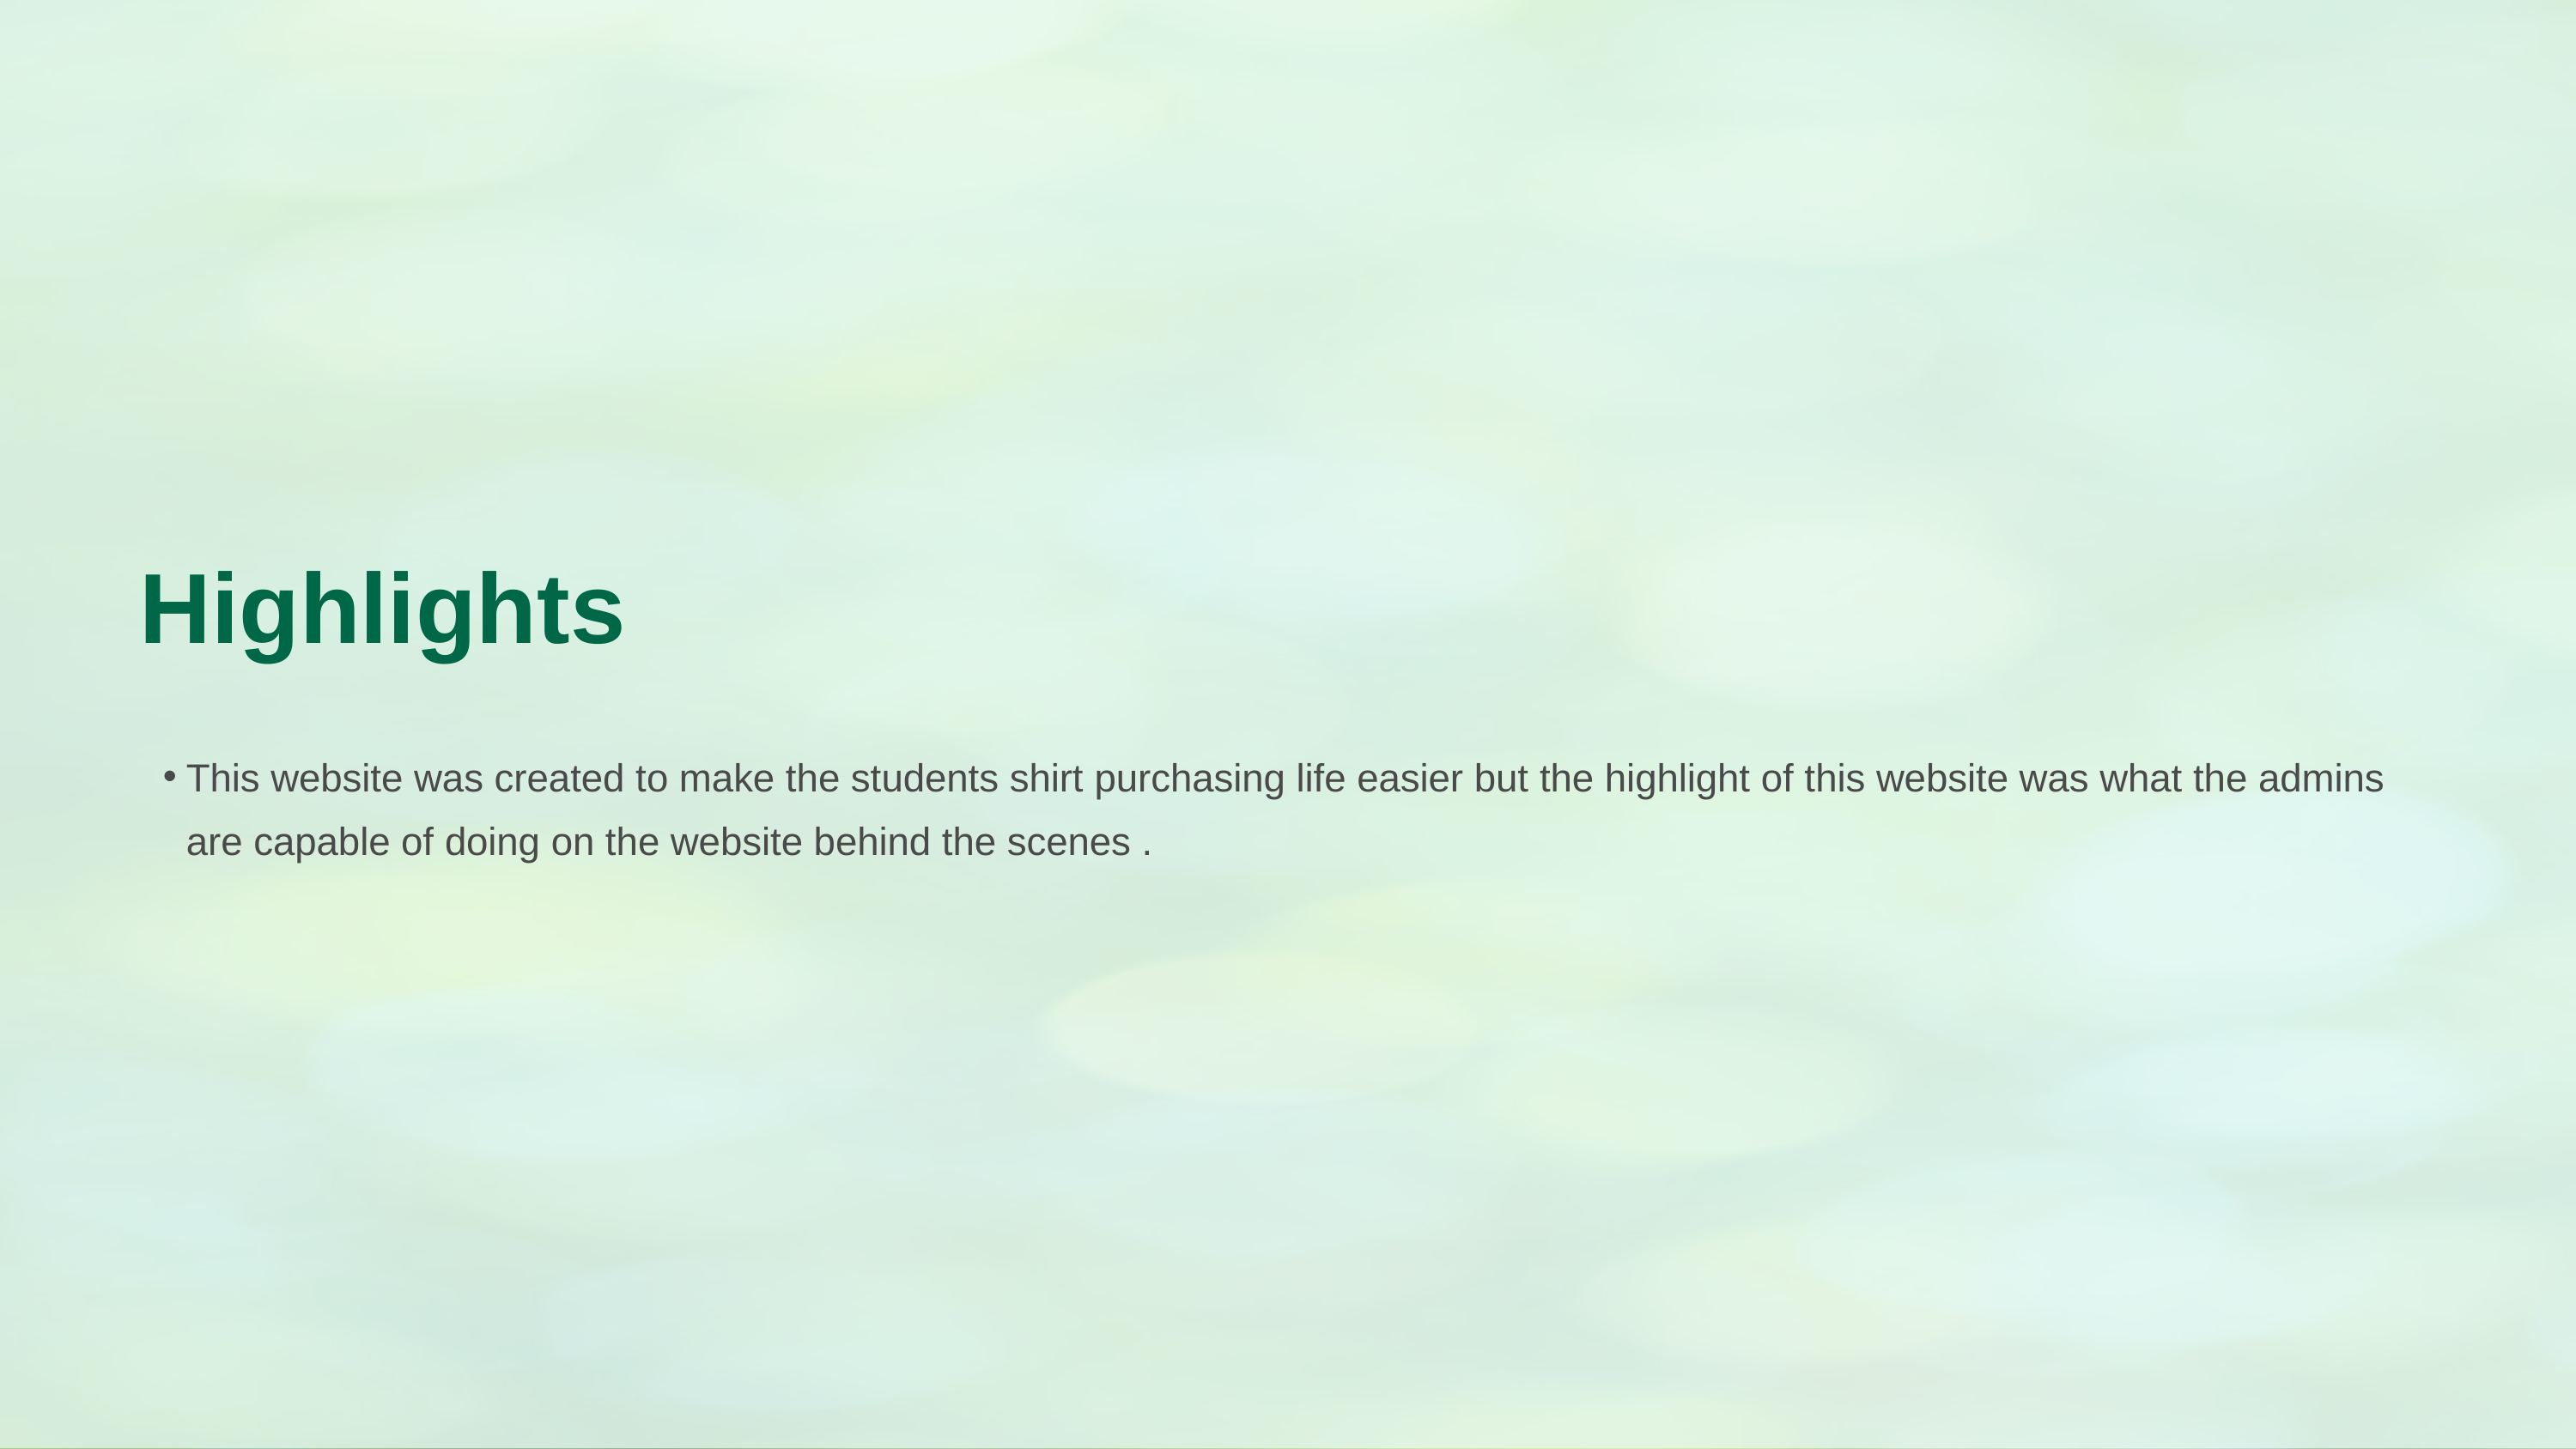

Highlights

This website was created to make the students shirt purchasing life easier but the highlight of this website was what the admins are capable of doing on the website behind the scenes .